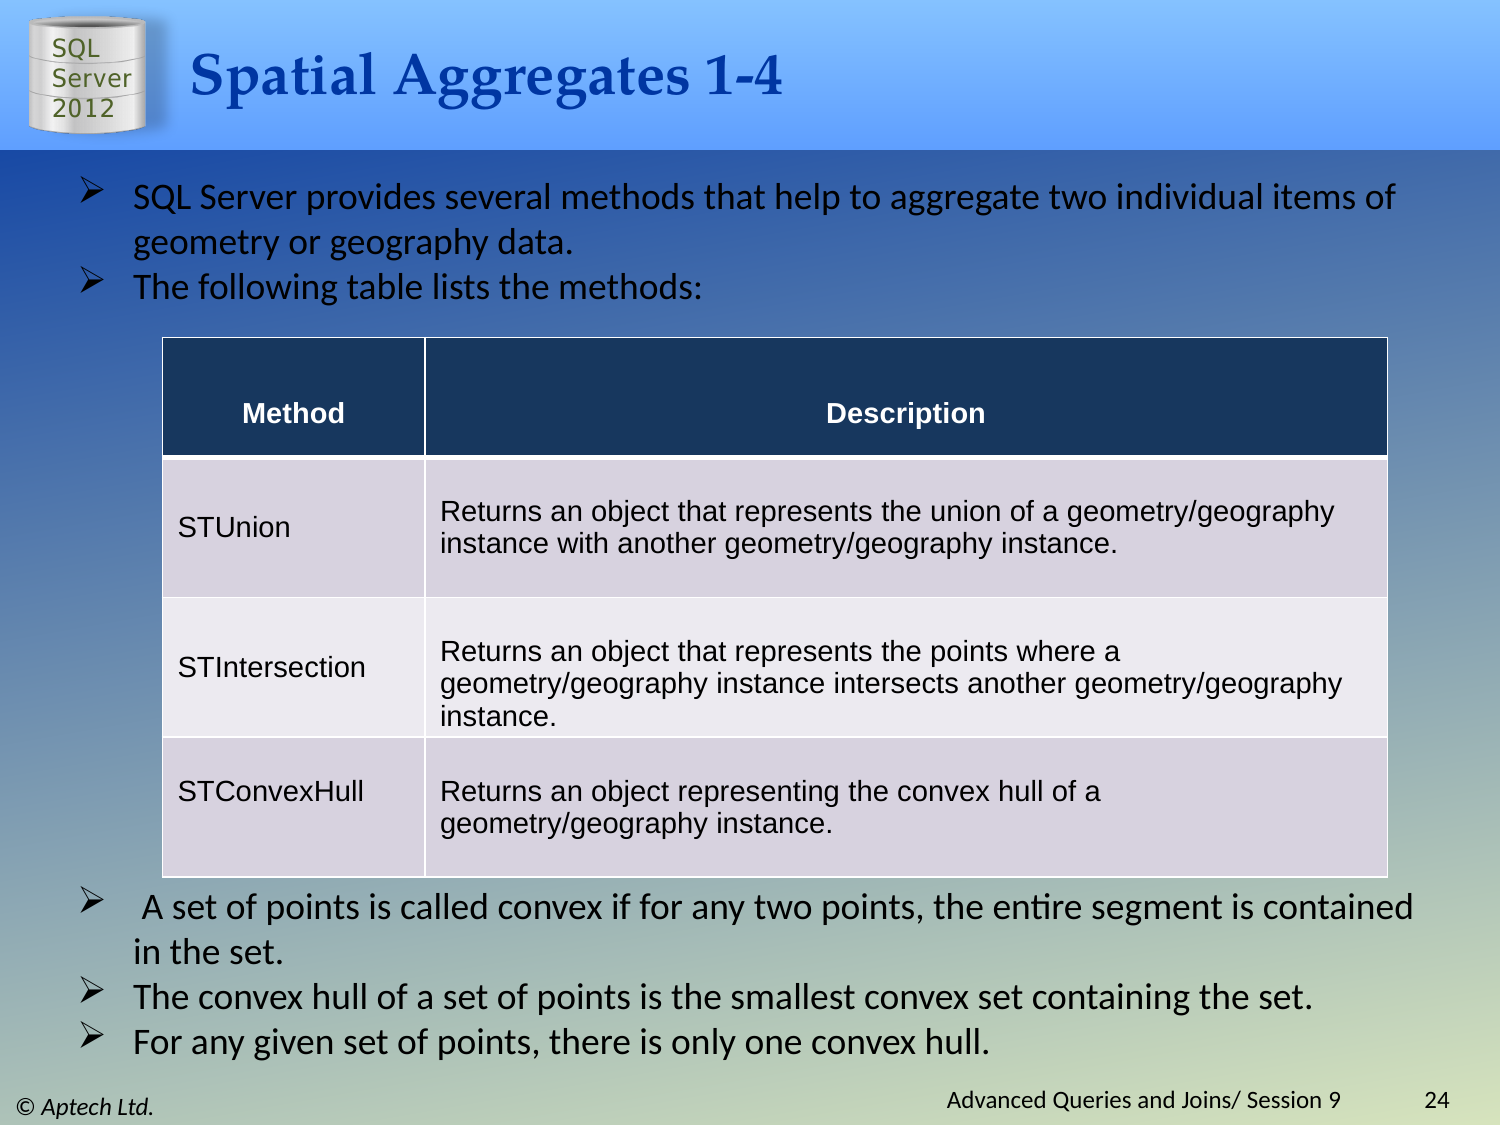

# Spatial Aggregates 1-4
SQL Server provides several methods that help to aggregate two individual items of geometry or geography data.
The following table lists the methods:
| Method | Description |
| --- | --- |
| STUnion | Returns an object that represents the union of a geometry/geography instance with another geometry/geography instance. |
| STIntersection | Returns an object that represents the points where a geometry/geography instance intersects another geometry/geography instance. |
| STConvexHull | Returns an object representing the convex hull of a geometry/geography instance. |
 A set of points is called convex if for any two points, the entire segment is contained in the set.
The convex hull of a set of points is the smallest convex set containing the set.
For any given set of points, there is only one convex hull.
Advanced Queries and Joins/ Session 9
24